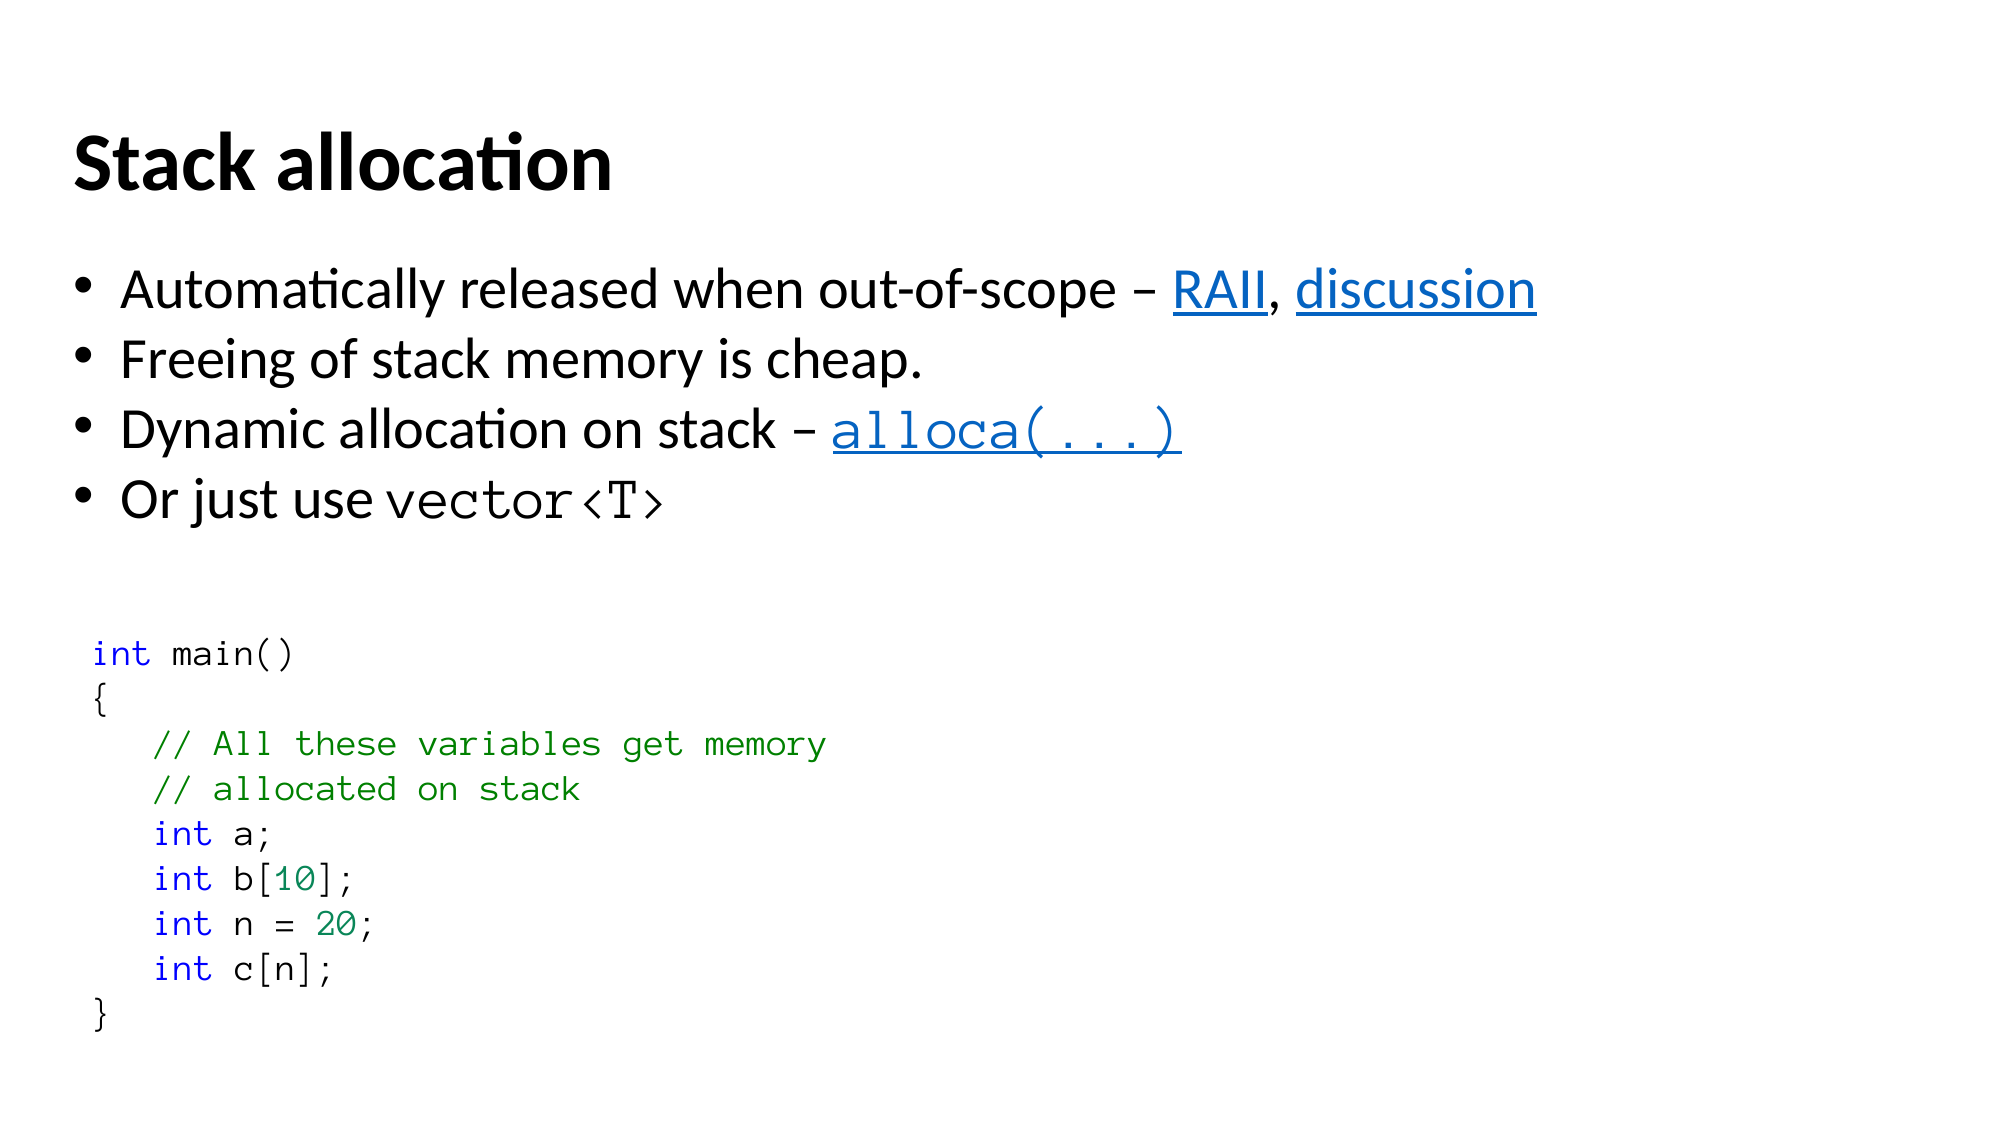

Stack allocation
Automatically released when out-of-scope – RAII, discussion
Freeing of stack memory is cheap.
Dynamic allocation on stack – alloca(...)
Or just use vector<T>
int main()
{
   // All these variables get memory
   // allocated on stack
   int a;
   int b[10];
   int n = 20;
   int c[n];
}